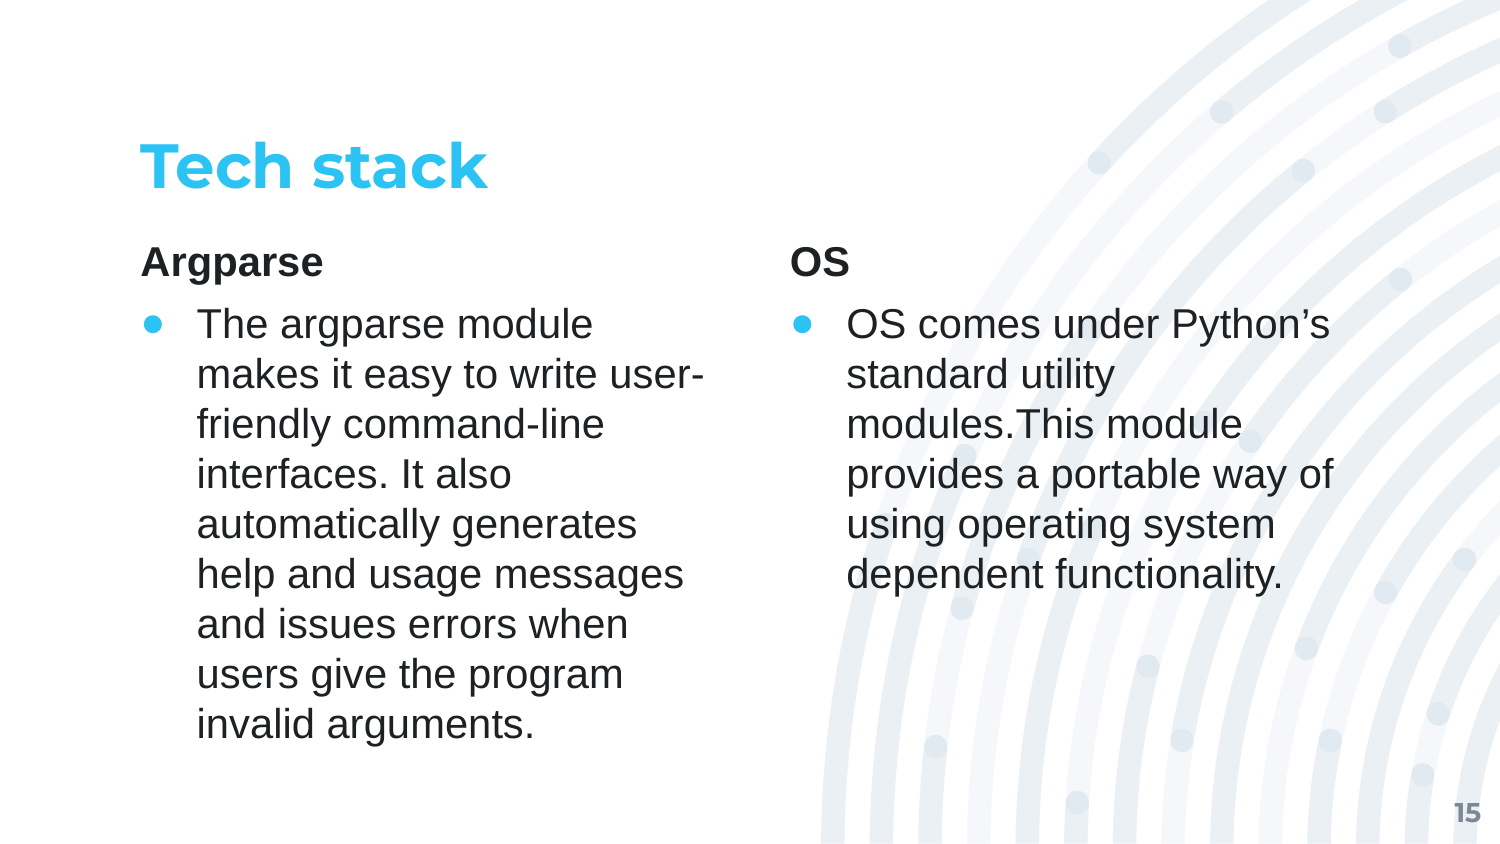

# Tech stack
Argparse
The argparse module makes it easy to write user-friendly command-line interfaces. It also automatically generates help and usage messages and issues errors when users give the program invalid arguments.
OS
OS comes under Python’s standard utility modules.This module provides a portable way of using operating system dependent functionality.
15